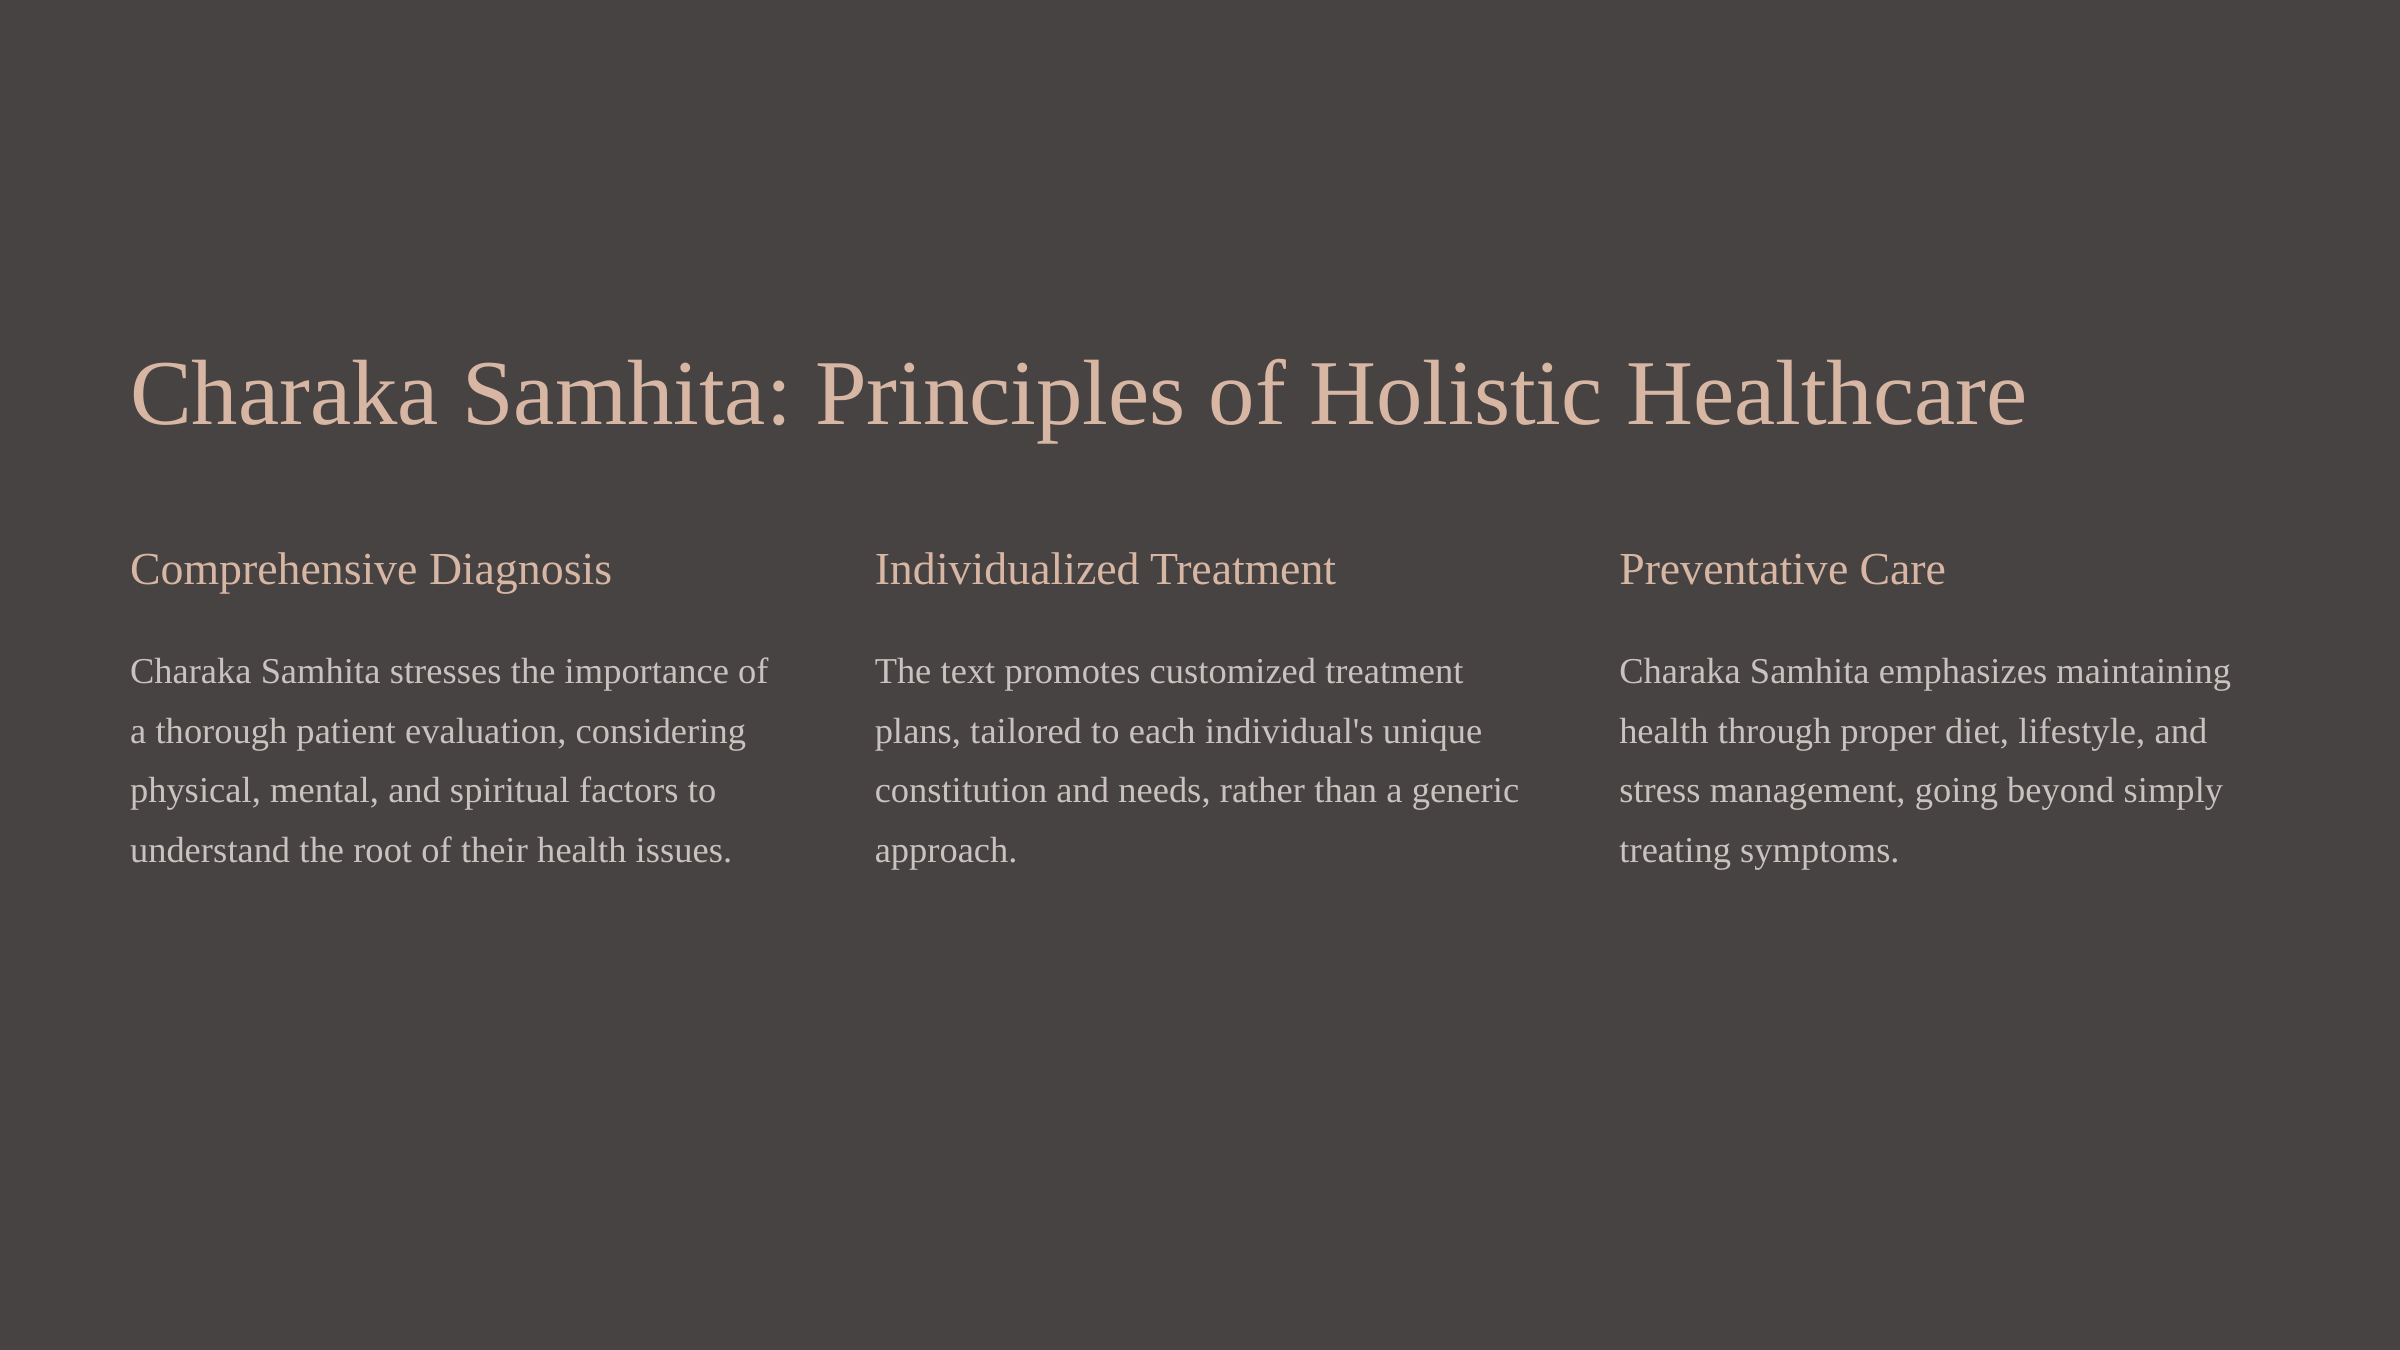

Charaka Samhita: Principles of Holistic Healthcare
Comprehensive Diagnosis
Individualized Treatment
Preventative Care
Charaka Samhita stresses the importance of a thorough patient evaluation, considering physical, mental, and spiritual factors to understand the root of their health issues.
The text promotes customized treatment plans, tailored to each individual's unique constitution and needs, rather than a generic approach.
Charaka Samhita emphasizes maintaining health through proper diet, lifestyle, and stress management, going beyond simply treating symptoms.